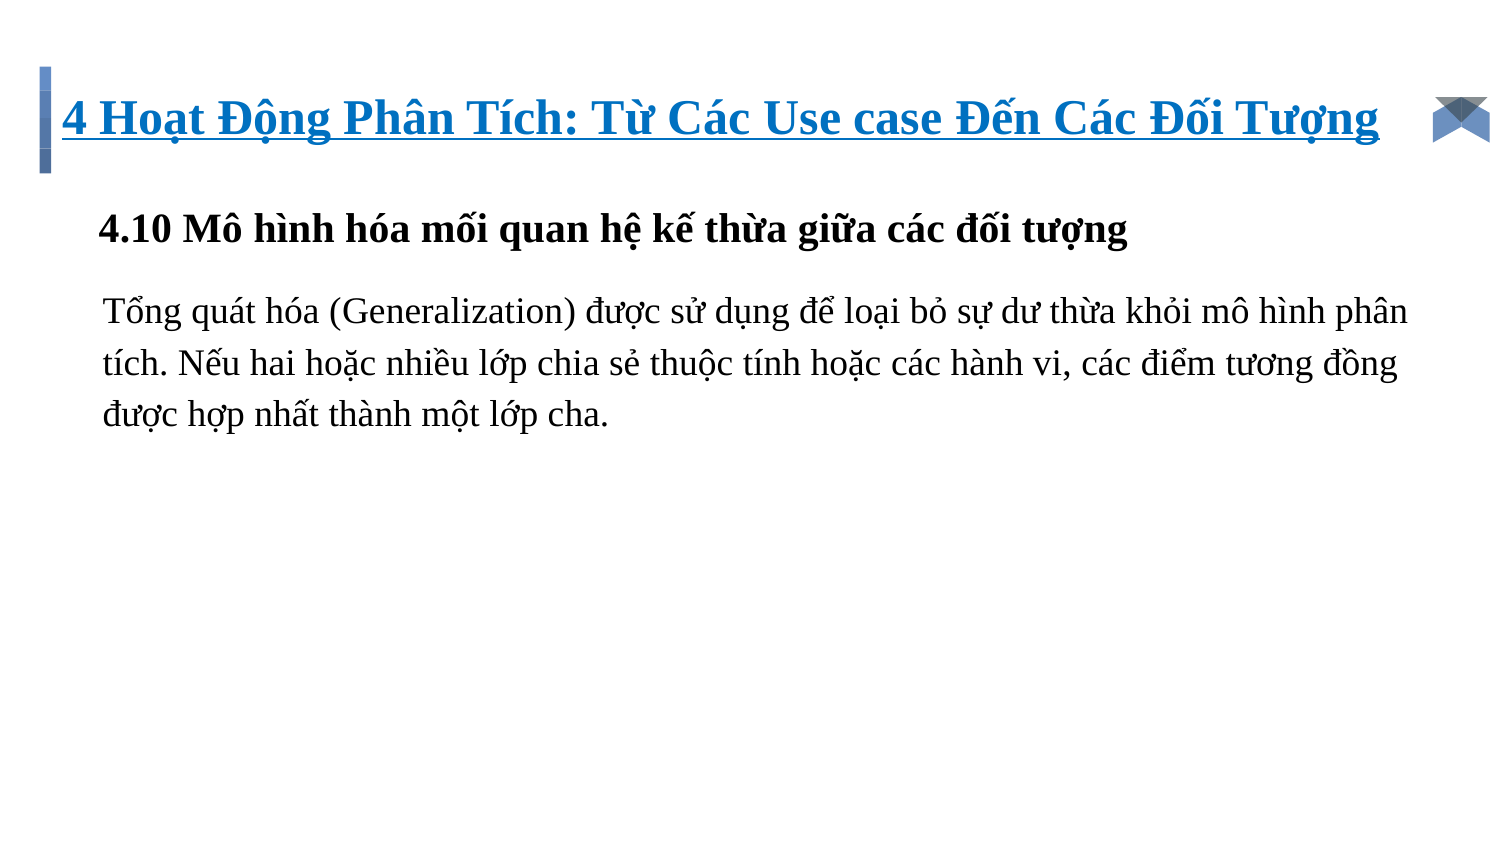

4 Hoạt Động Phân Tích: Từ Các Use case Đến Các Đối Tượng
#

4.10 Mô hình hóa mối quan hệ kế thừa giữa các đối tượng
Tổng quát hóa (Generalization) được sử dụng để loại bỏ sự dư thừa khỏi mô hình phân tích. Nếu hai hoặc nhiều lớp chia sẻ thuộc tính hoặc các hành vi, các điểm tương đồng được hợp nhất thành một lớp cha.